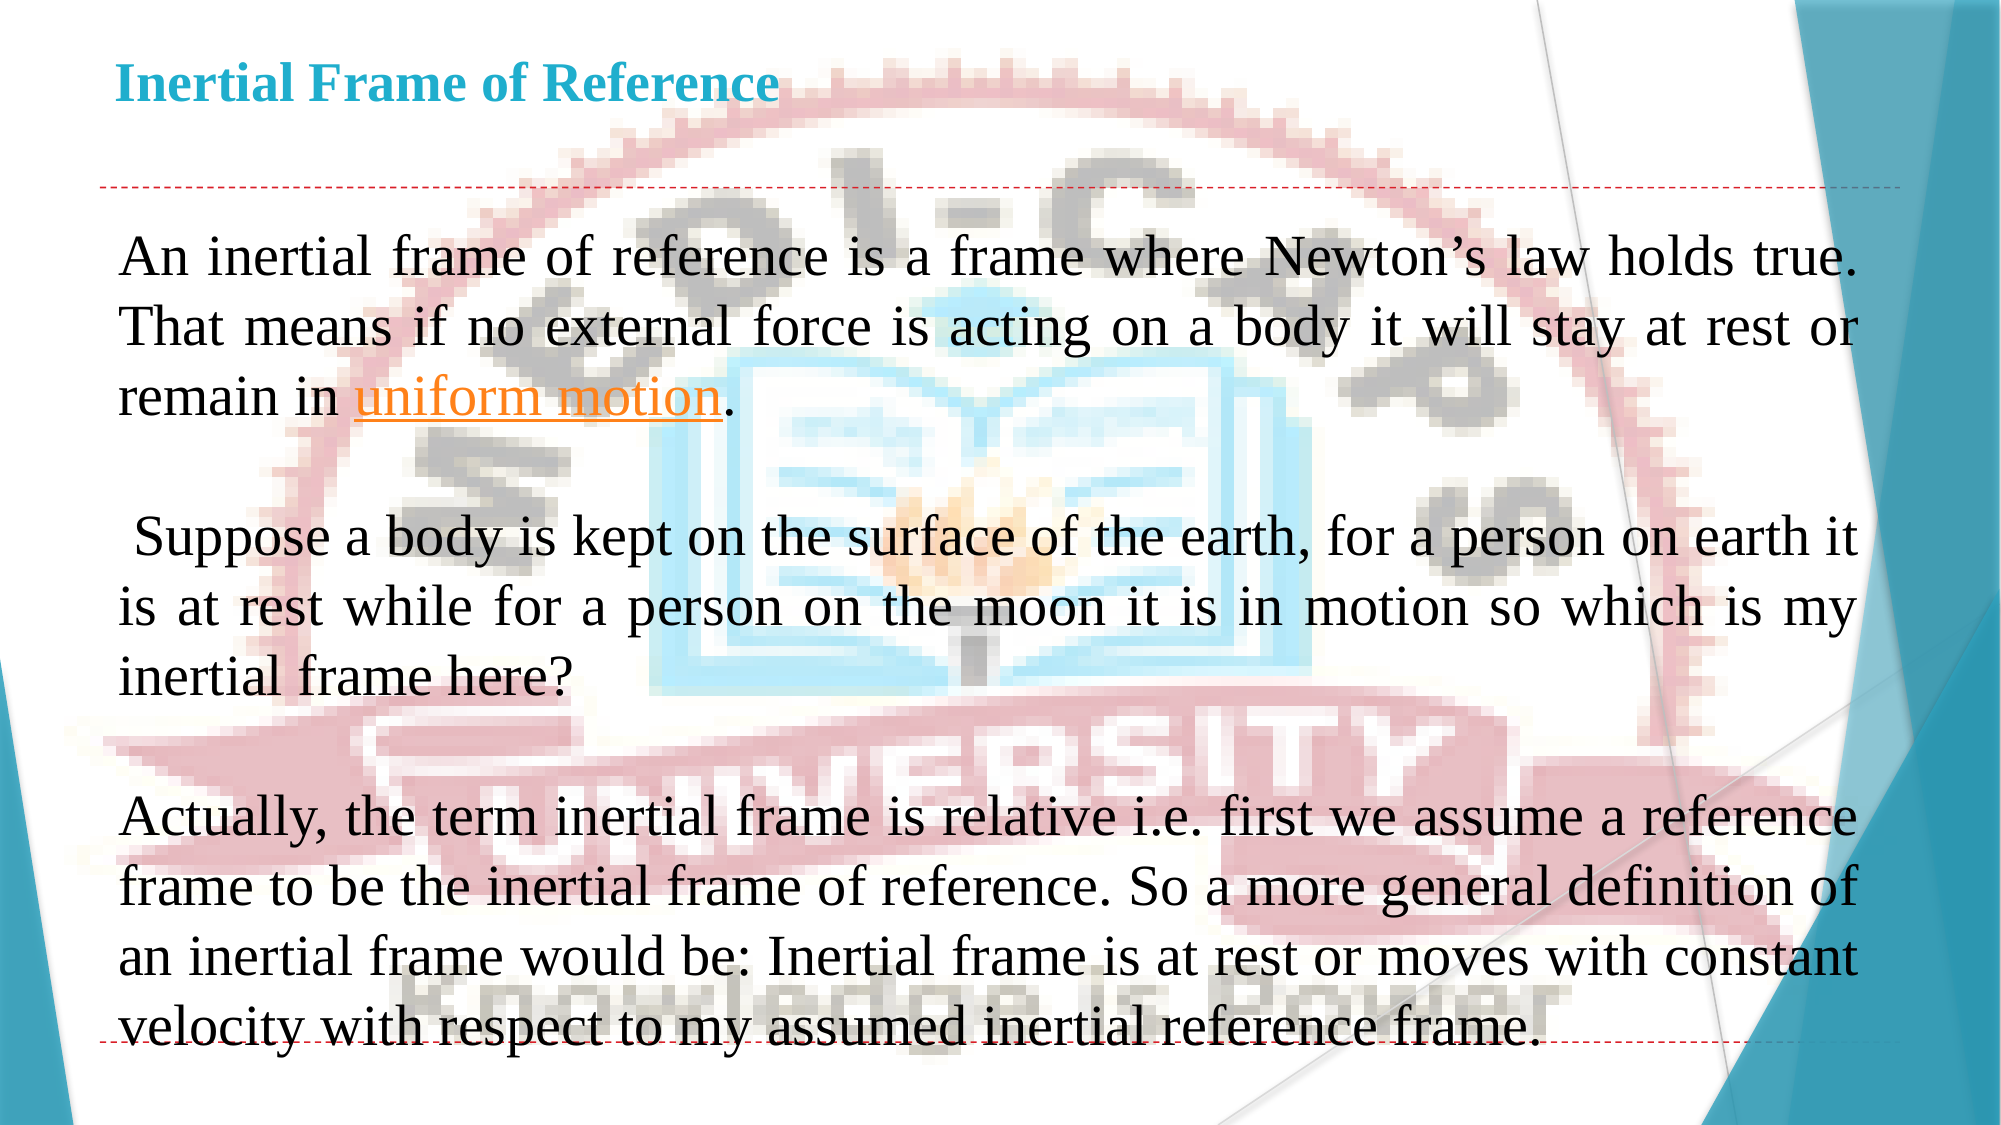

# Inertial Frame of Reference
An inertial frame of reference is a frame where Newton’s law holds true. That means if no external force is acting on a body it will stay at rest or remain in uniform motion.

 Suppose a body is kept on the surface of the earth, for a person on earth it is at rest while for a person on the moon it is in motion so which is my inertial frame here?

Actually, the term inertial frame is relative i.e. first we assume a reference frame to be the inertial frame of reference. So a more general definition of an inertial frame would be: Inertial frame is at rest or moves with constant velocity with respect to my assumed inertial reference frame.